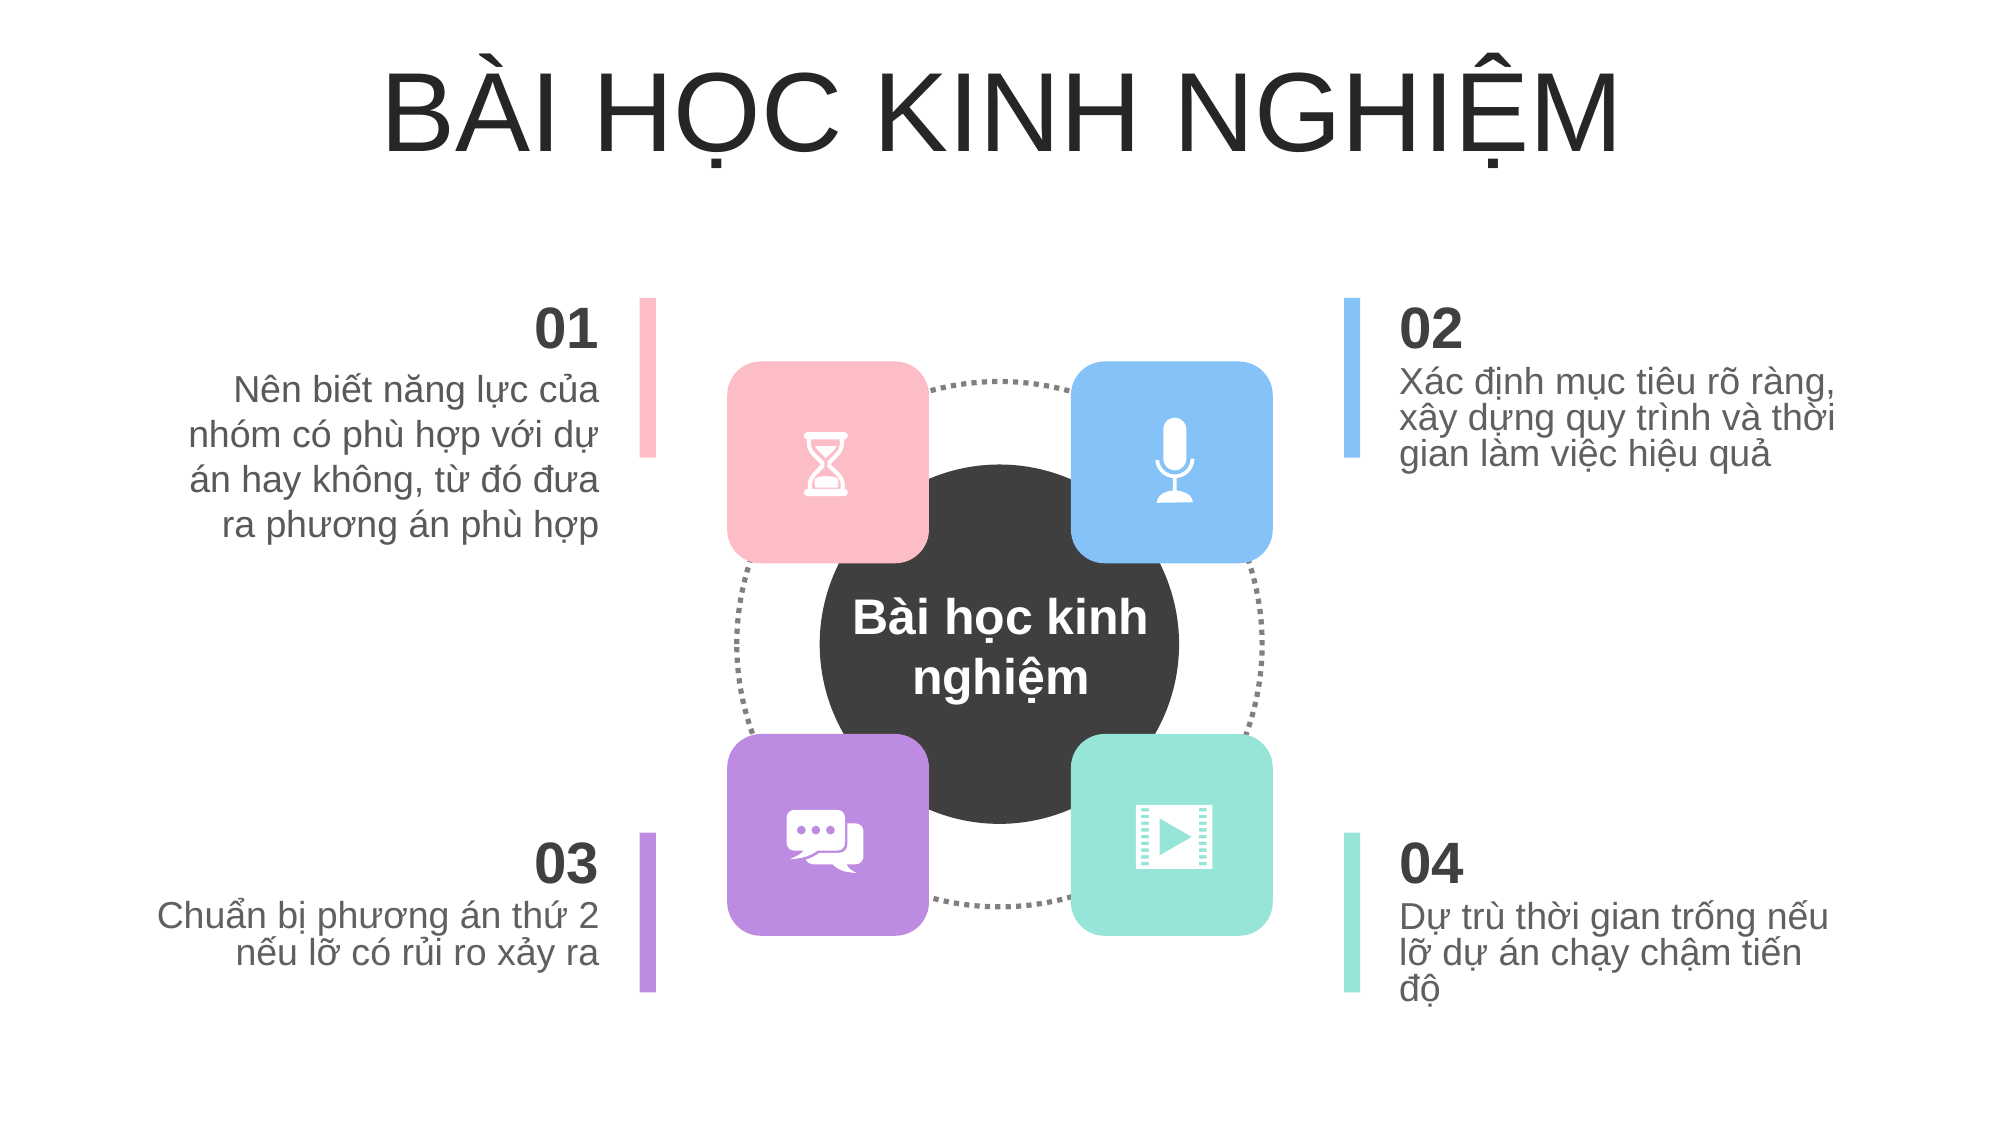

BÀI HỌC KINH NGHIỆM
01
Nên biết năng lực của nhóm có phù hợp với dự án hay không, từ đó đưa ra phương án phù hợp
02
Xác định mục tiêu rõ ràng, xây dựng quy trình và thời gian làm việc hiệu quả

Bài học kinh nghiệm

03
Chuẩn bị phương án thứ 2 nếu lỡ có rủi ro xảy ra
04
Dự trù thời gian trống nếu lỡ dự án chạy chậm tiến độ